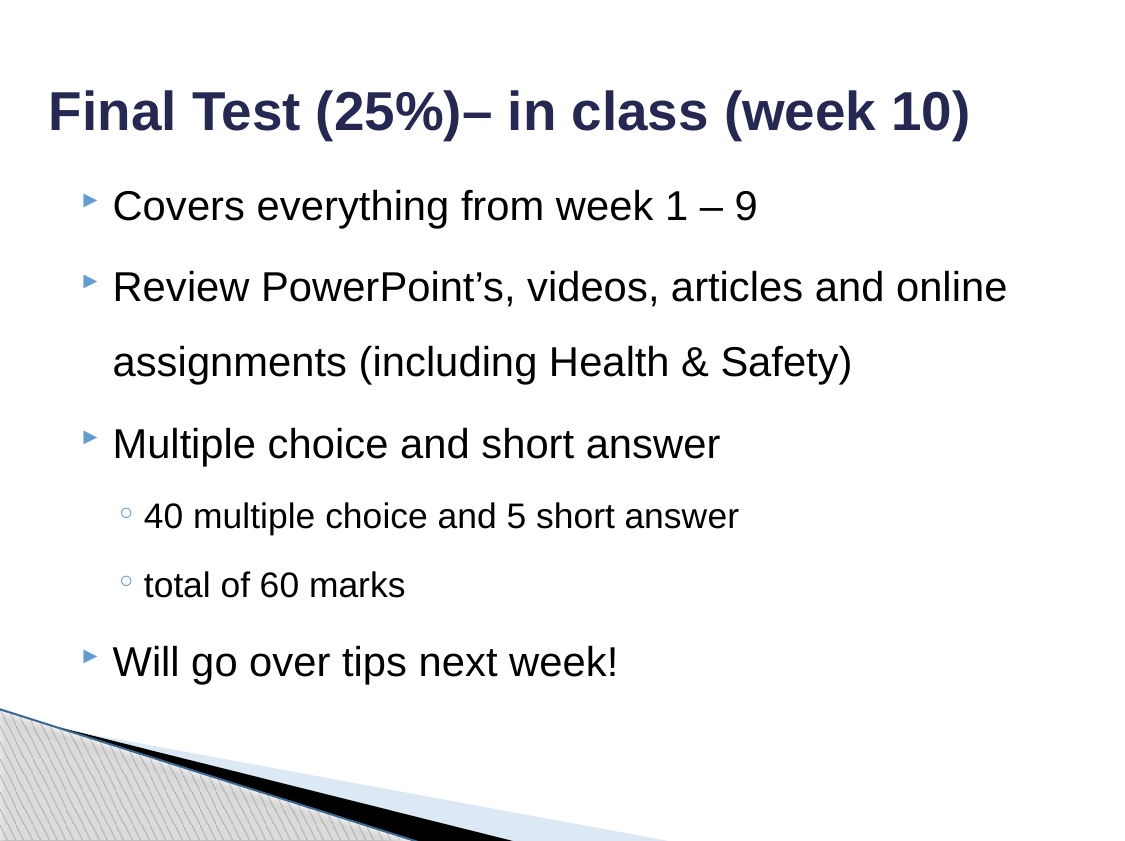

# Final Test (25%)– in class (week 10)
Covers everything from week 1 – 9
Review PowerPoint’s, videos, articles and online assignments (including Health & Safety)
Multiple choice and short answer
40 multiple choice and 5 short answer
total of 60 marks
Will go over tips next week!